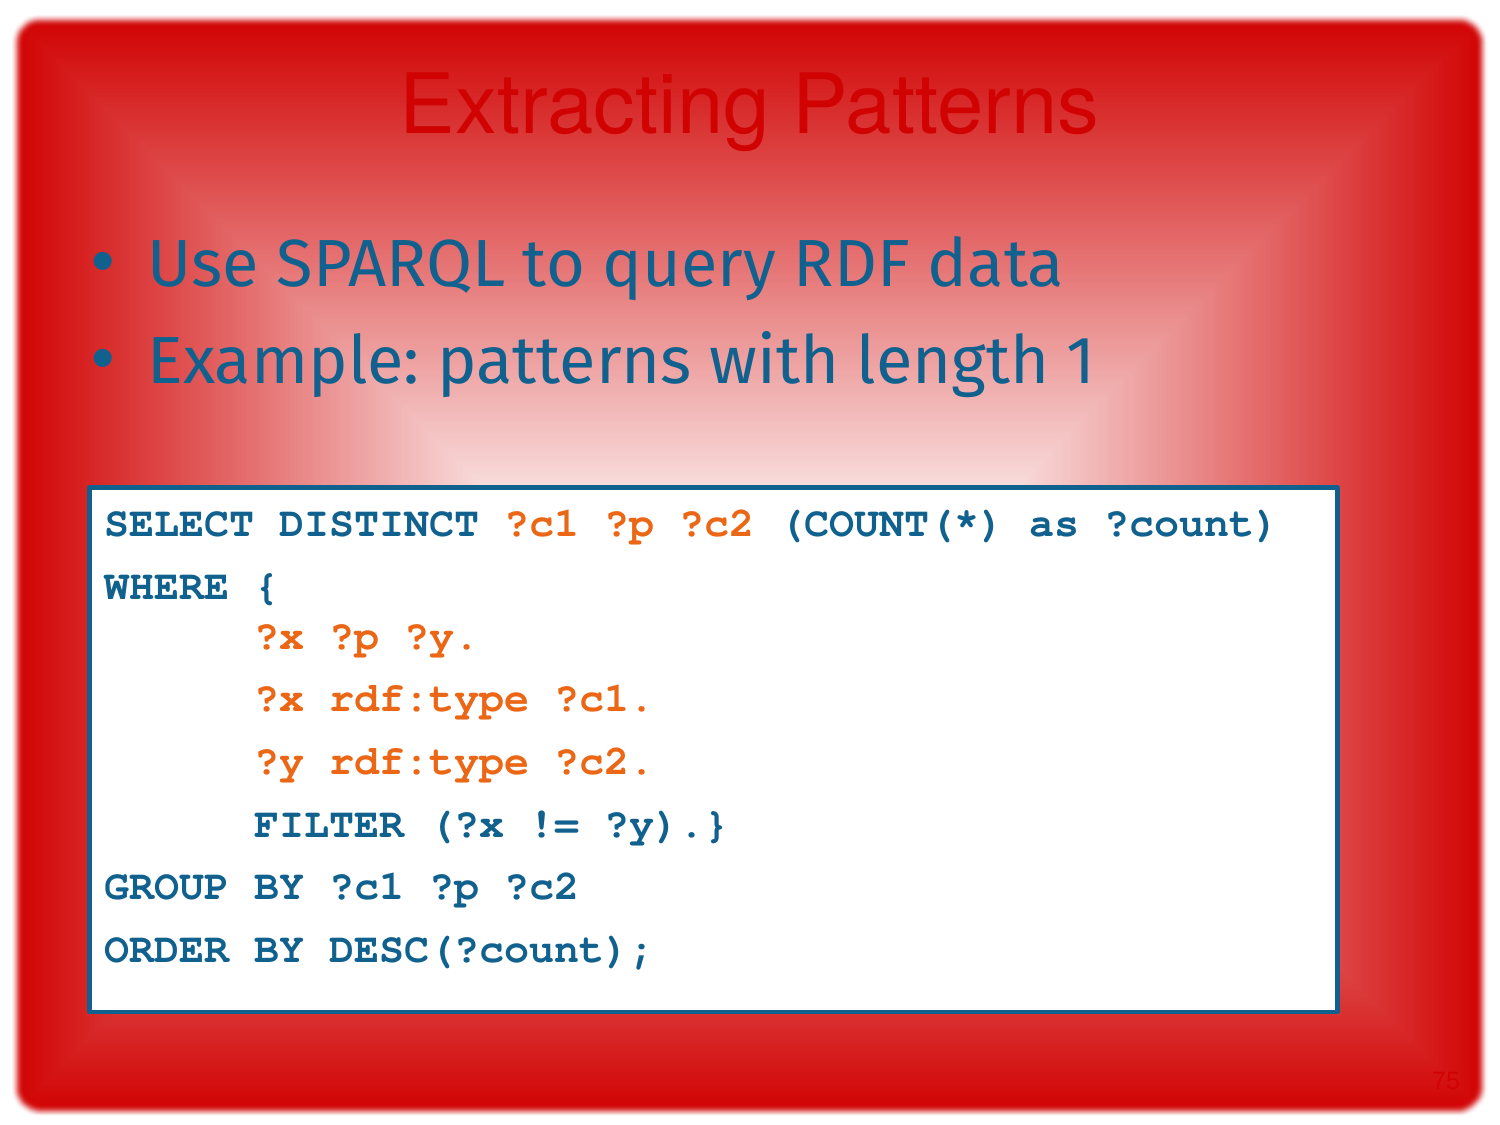

# Extracting Patterns
Use SPARQL to query RDF data
Example: patterns with length 1
SELECT DISTINCT ?c1 ?p ?c2 (COUNT(*) as ?count)
WHERE {
	?x ?p ?y.
	?x rdf:type ?c1.
	?y rdf:type ?c2.
	FILTER (?x != ?y).}
GROUP BY ?c1 ?p ?c2
ORDER BY DESC(?count);

75